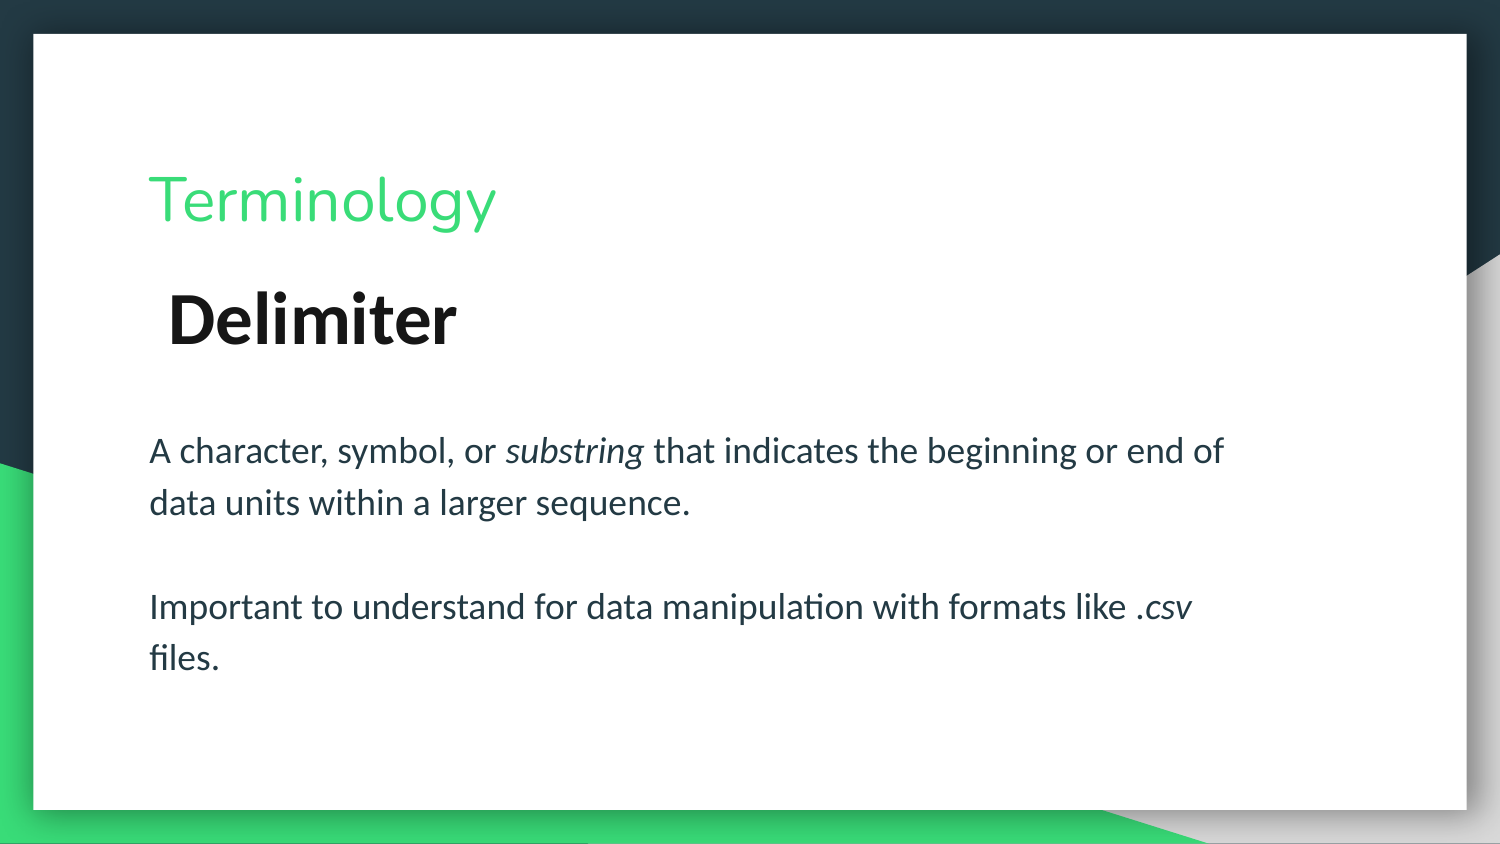

# Terminology
Delimiter
A character, symbol, or substring that indicates the beginning or end of data units within a larger sequence.

Important to understand for data manipulation with formats like .csv files.